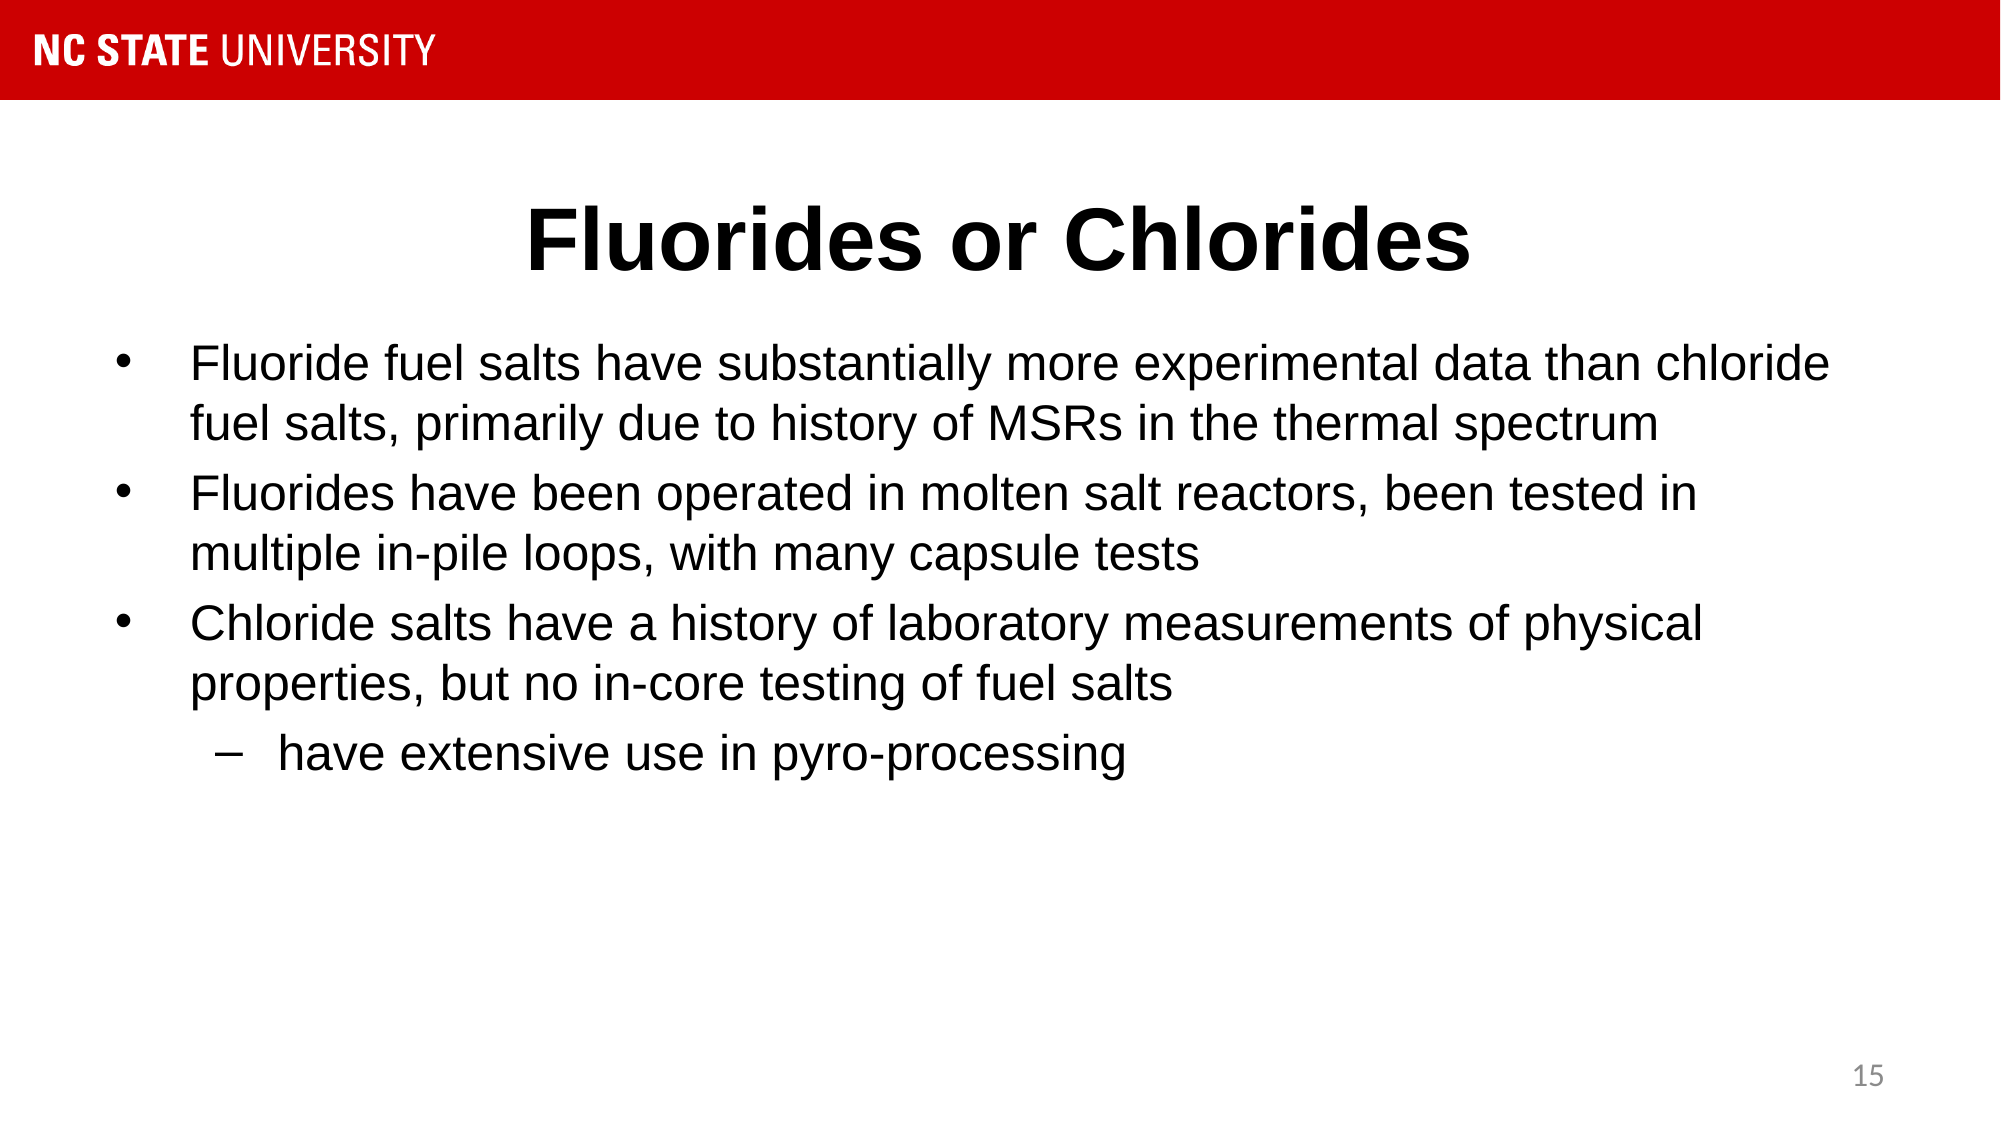

# Fluorides or Chlorides
Fluoride fuel salts have substantially more experimental data than chloride fuel salts, primarily due to history of MSRs in the thermal spectrum
Fluorides have been operated in molten salt reactors, been tested in multiple in-pile loops, with many capsule tests
Chloride salts have a history of laboratory measurements of physical properties, but no in-core testing of fuel salts
have extensive use in pyro-processing

15